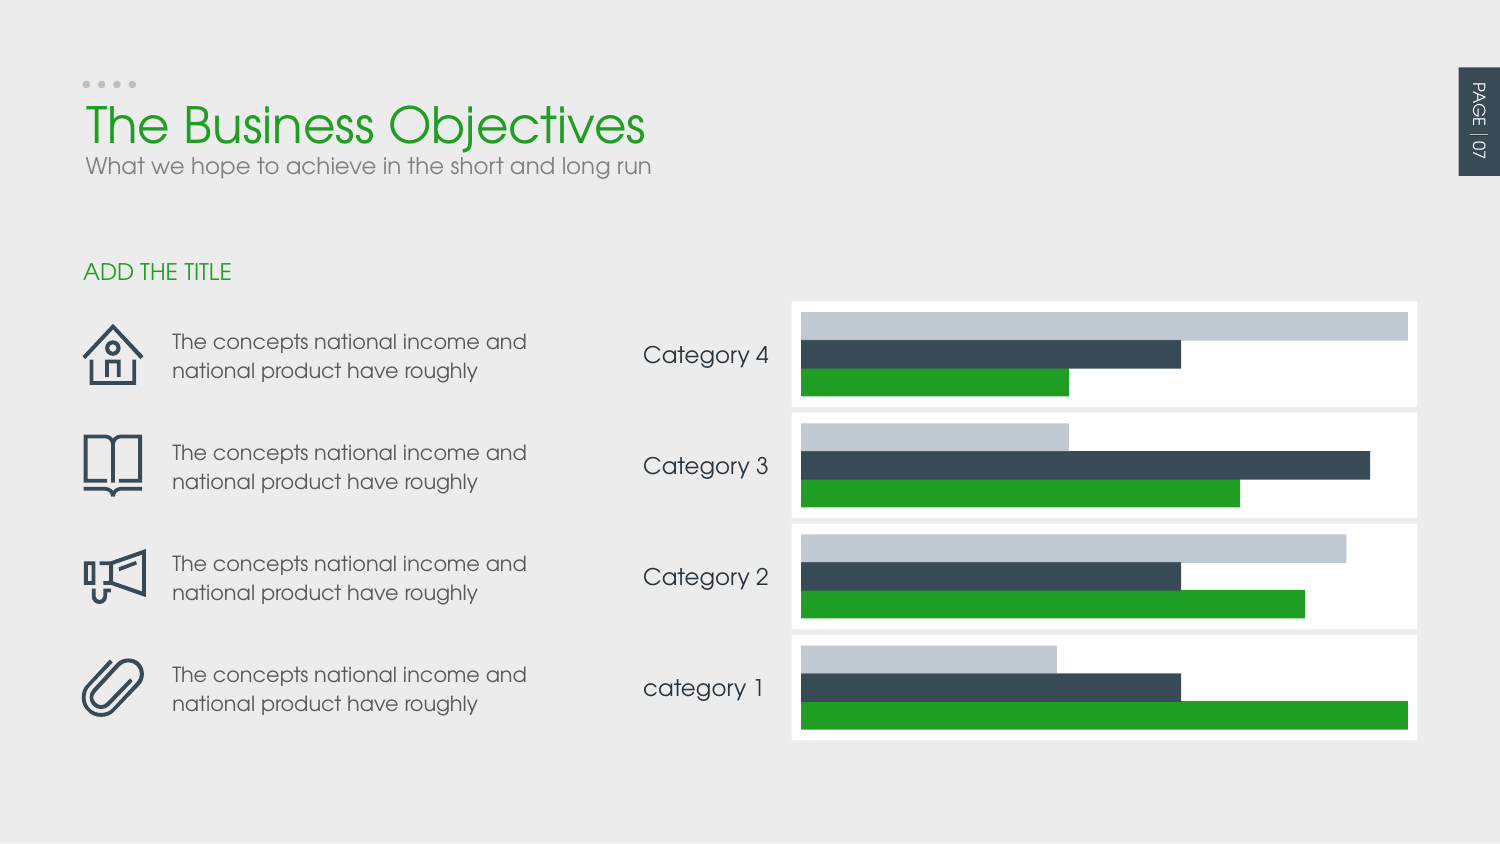

PAGE   07
The Business Objectives
What we hope to achieve in the short and long run
ADD THE TITLE

Category 4
The concepts national income and national product have roughly

Category 3
The concepts national income and national product have roughly

Category 2
The concepts national income and national product have roughly

category 1
The concepts national income and national product have roughly